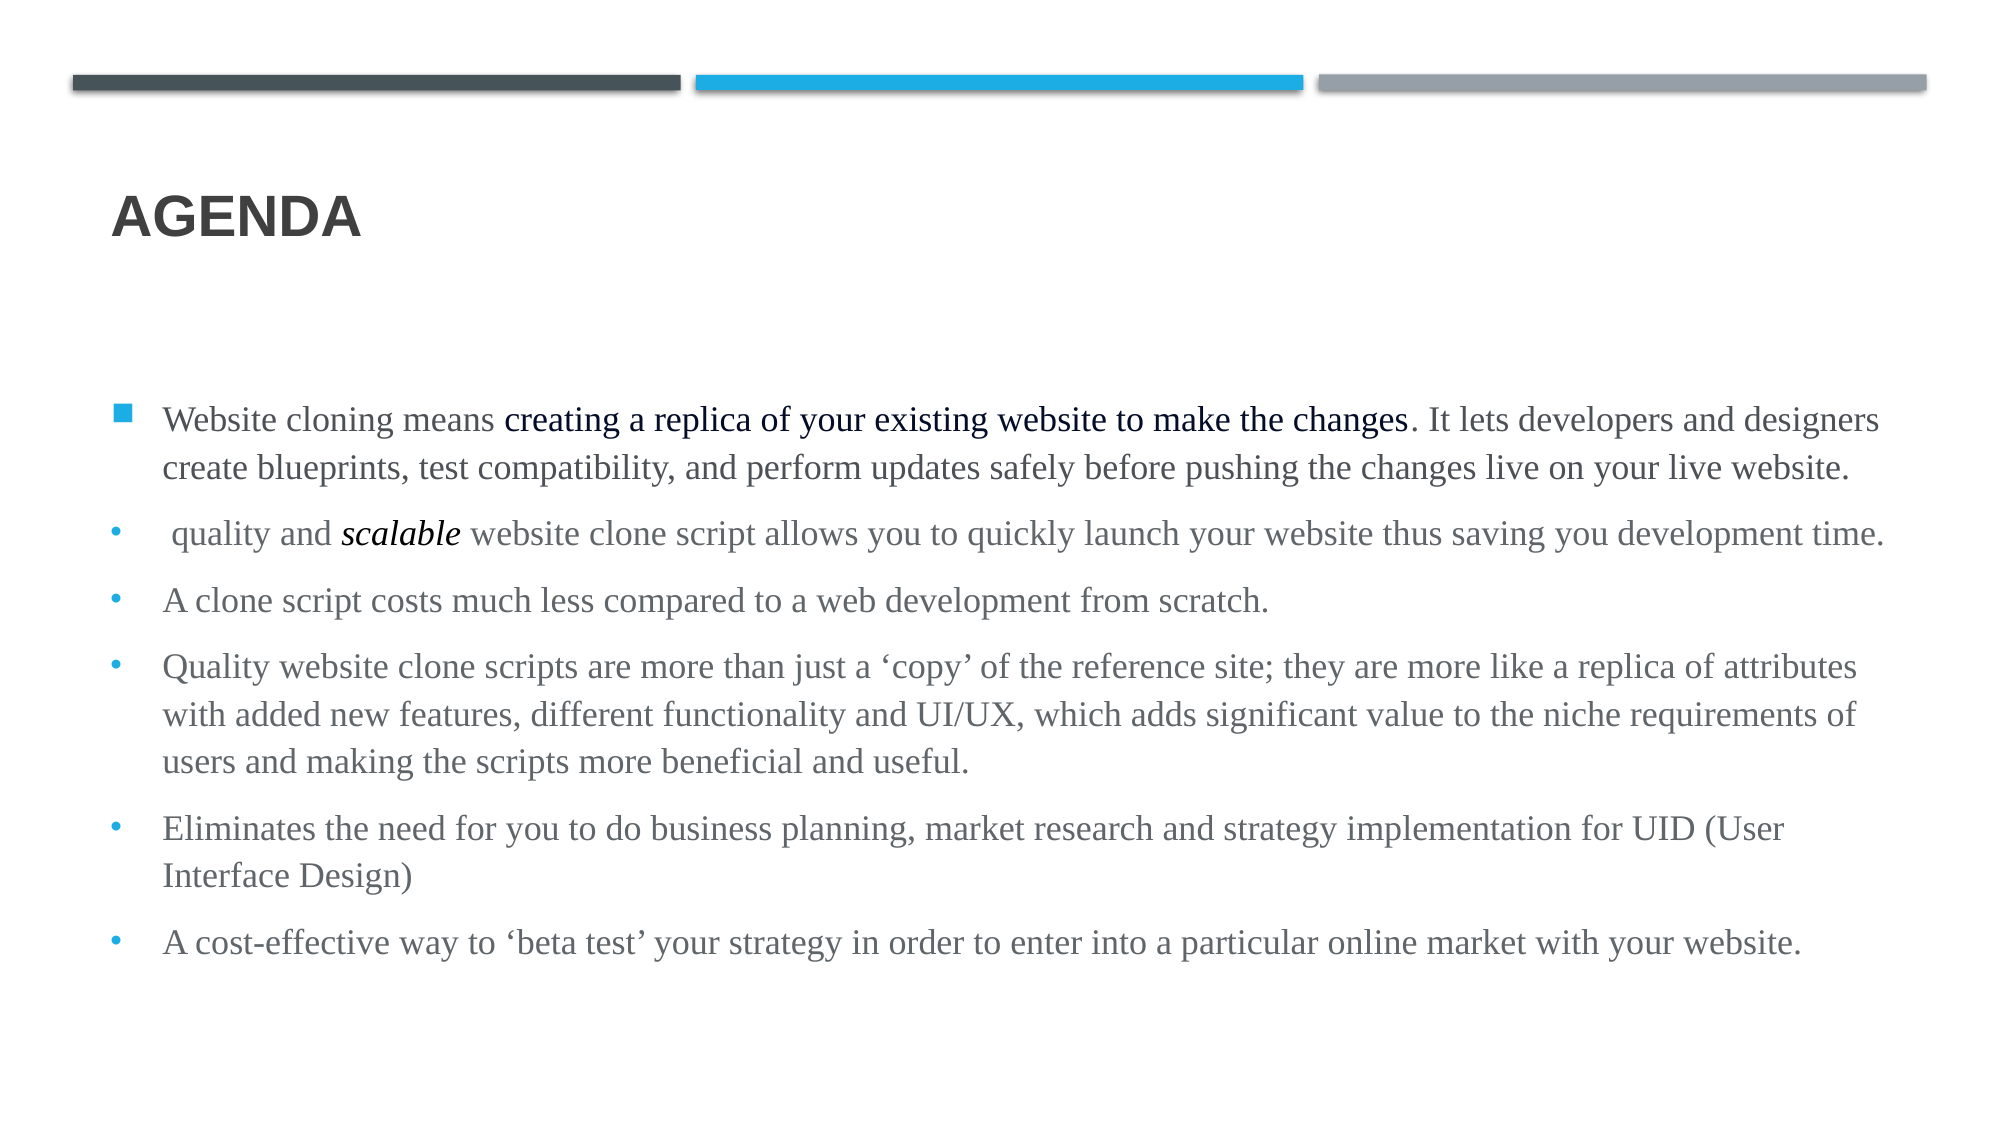

# AGENDA
Website cloning means creating a replica of your existing website to make the changes. It lets developers and designers create blueprints, test compatibility, and perform updates safely before pushing the changes live on your live website.
 quality and scalable website clone script allows you to quickly launch your website thus saving you development time.
A clone script costs much less compared to a web development from scratch.
Quality website clone scripts are more than just a ‘copy’ of the reference site; they are more like a replica of attributes with added new features, different functionality and UI/UX, which adds significant value to the niche requirements of users and making the scripts more beneficial and useful.
Eliminates the need for you to do business planning, market research and strategy implementation for UID (User Interface Design)
A cost-effective way to ‘beta test’ your strategy in order to enter into a particular online market with your website.